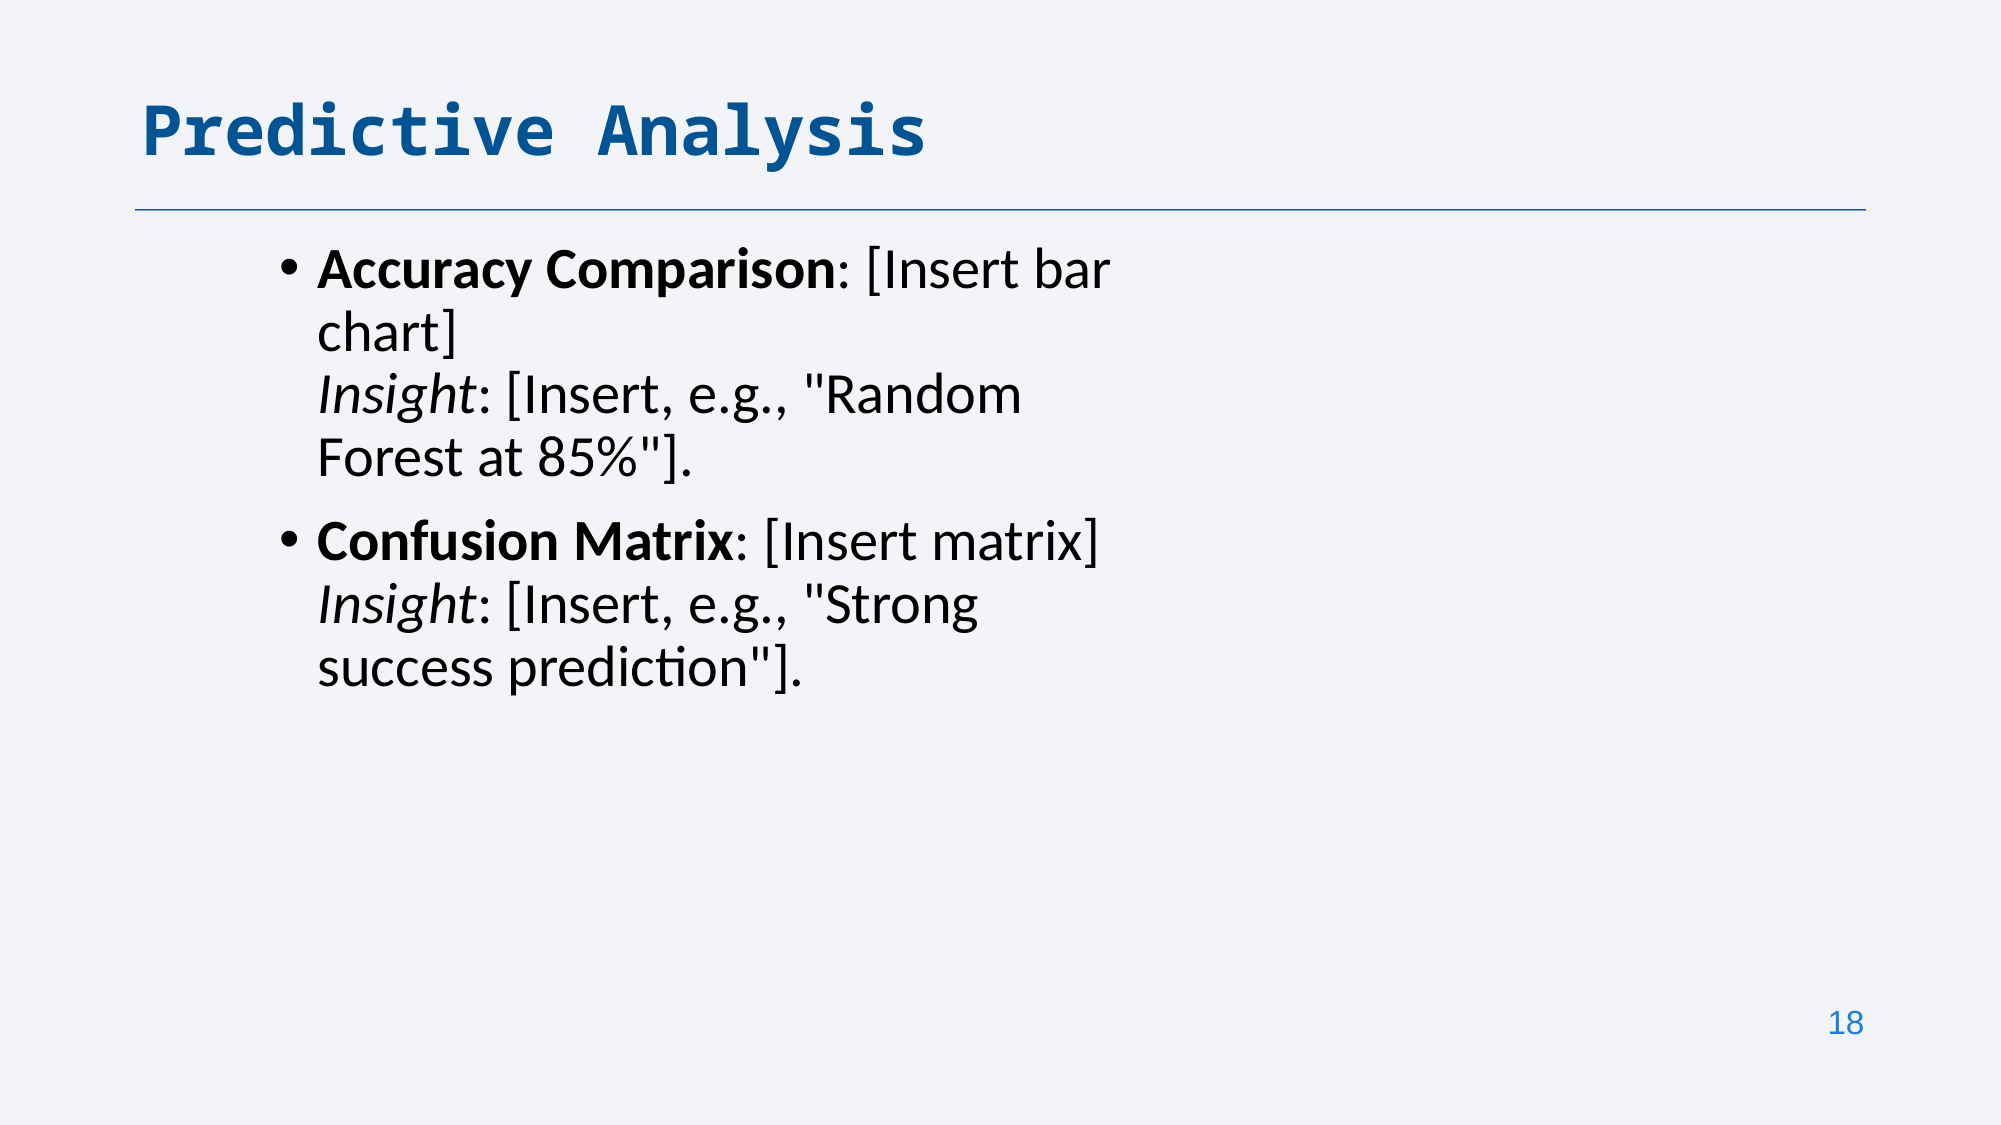

Predictive Analysis
Accuracy Comparison: [Insert bar chart]
Insight: [Insert, e.g., "Random Forest at 85%"].
Confusion Matrix: [Insert matrix]
Insight: [Insert, e.g., "Strong success prediction"].
18